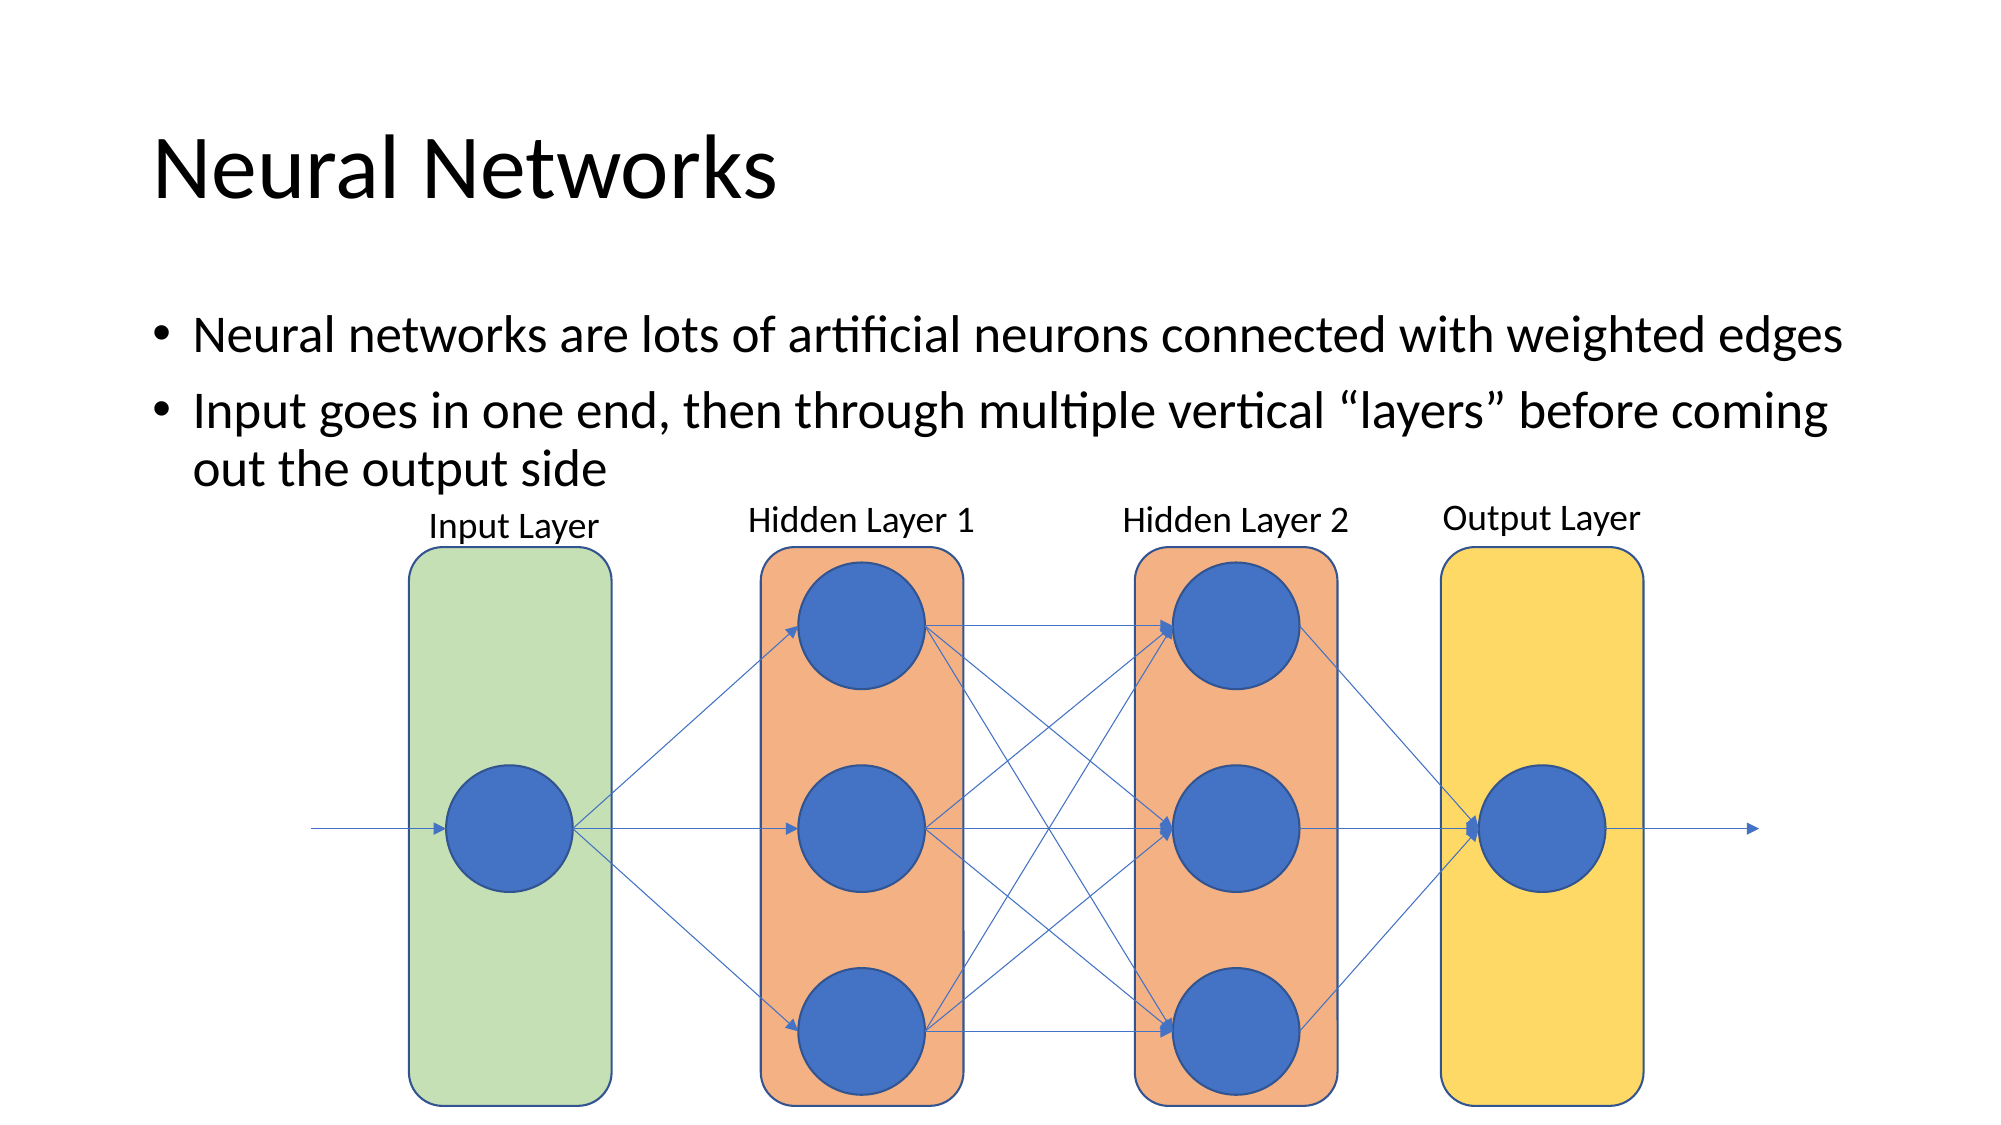

# Neural Networks
Neural networks are lots of artificial neurons connected with weighted edges
Input goes in one end, then through multiple vertical “layers” before coming out the output side
Output Layer
Hidden Layer 2
Hidden Layer 1
Input Layer